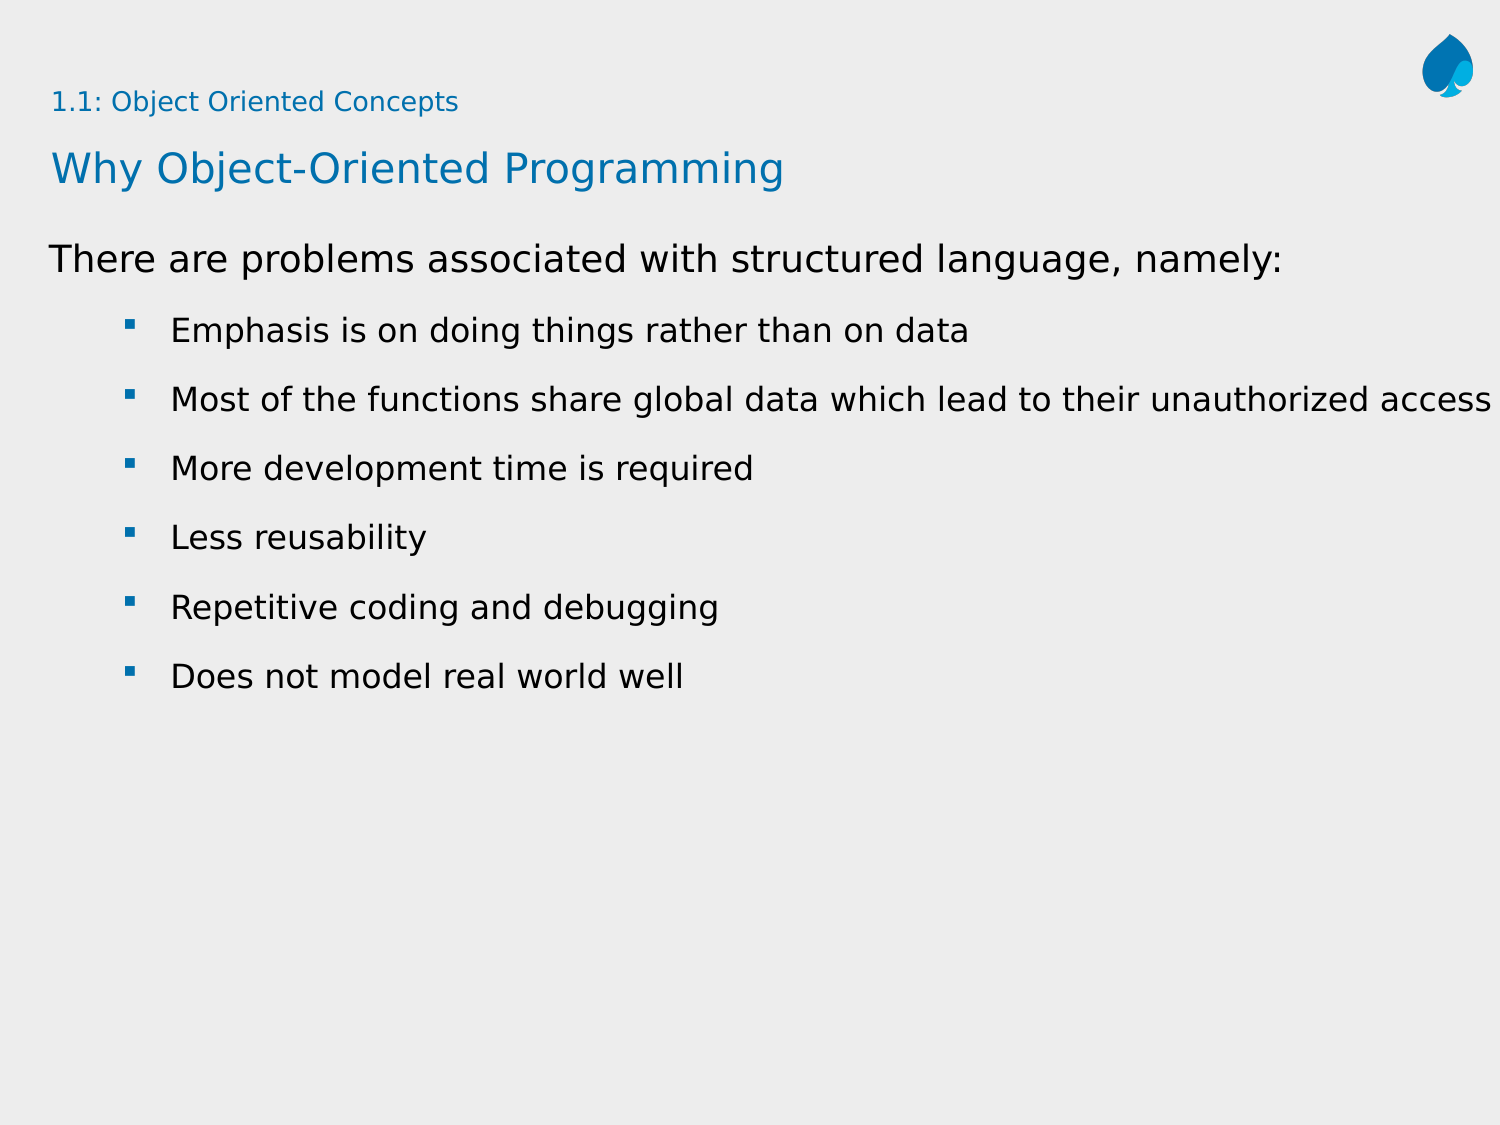

# 1.1: Object Oriented Concepts Why Object-Oriented Programming
There are problems associated with structured language, namely:
Emphasis is on doing things rather than on data
Most of the functions share global data which lead to their unauthorized access
More development time is required
Less reusability
Repetitive coding and debugging
Does not model real world well